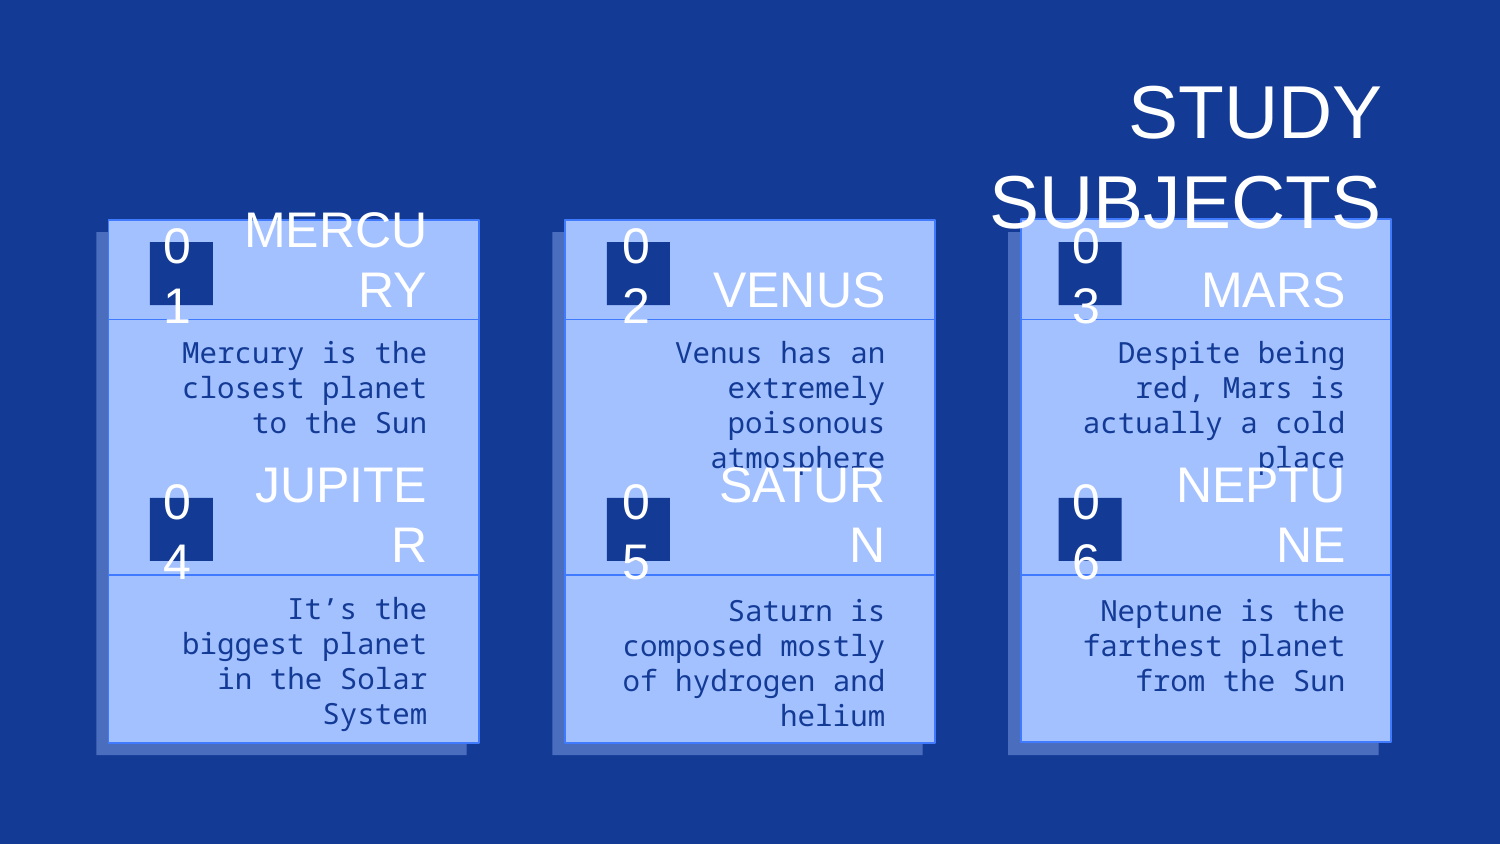

STUDY SUBJECTS
01

02
03

# MERCURY
VENUS
MARS
Mercury is the closest planet to the Sun
Venus has an extremely poisonous atmosphere
Despite being red, Mars is actually a cold place
04

05
06

JUPITER
SATURN
NEPTUNE
It’s the biggest planet in the Solar System
Saturn is composed mostly of hydrogen and helium
Neptune is the farthest planet from the Sun